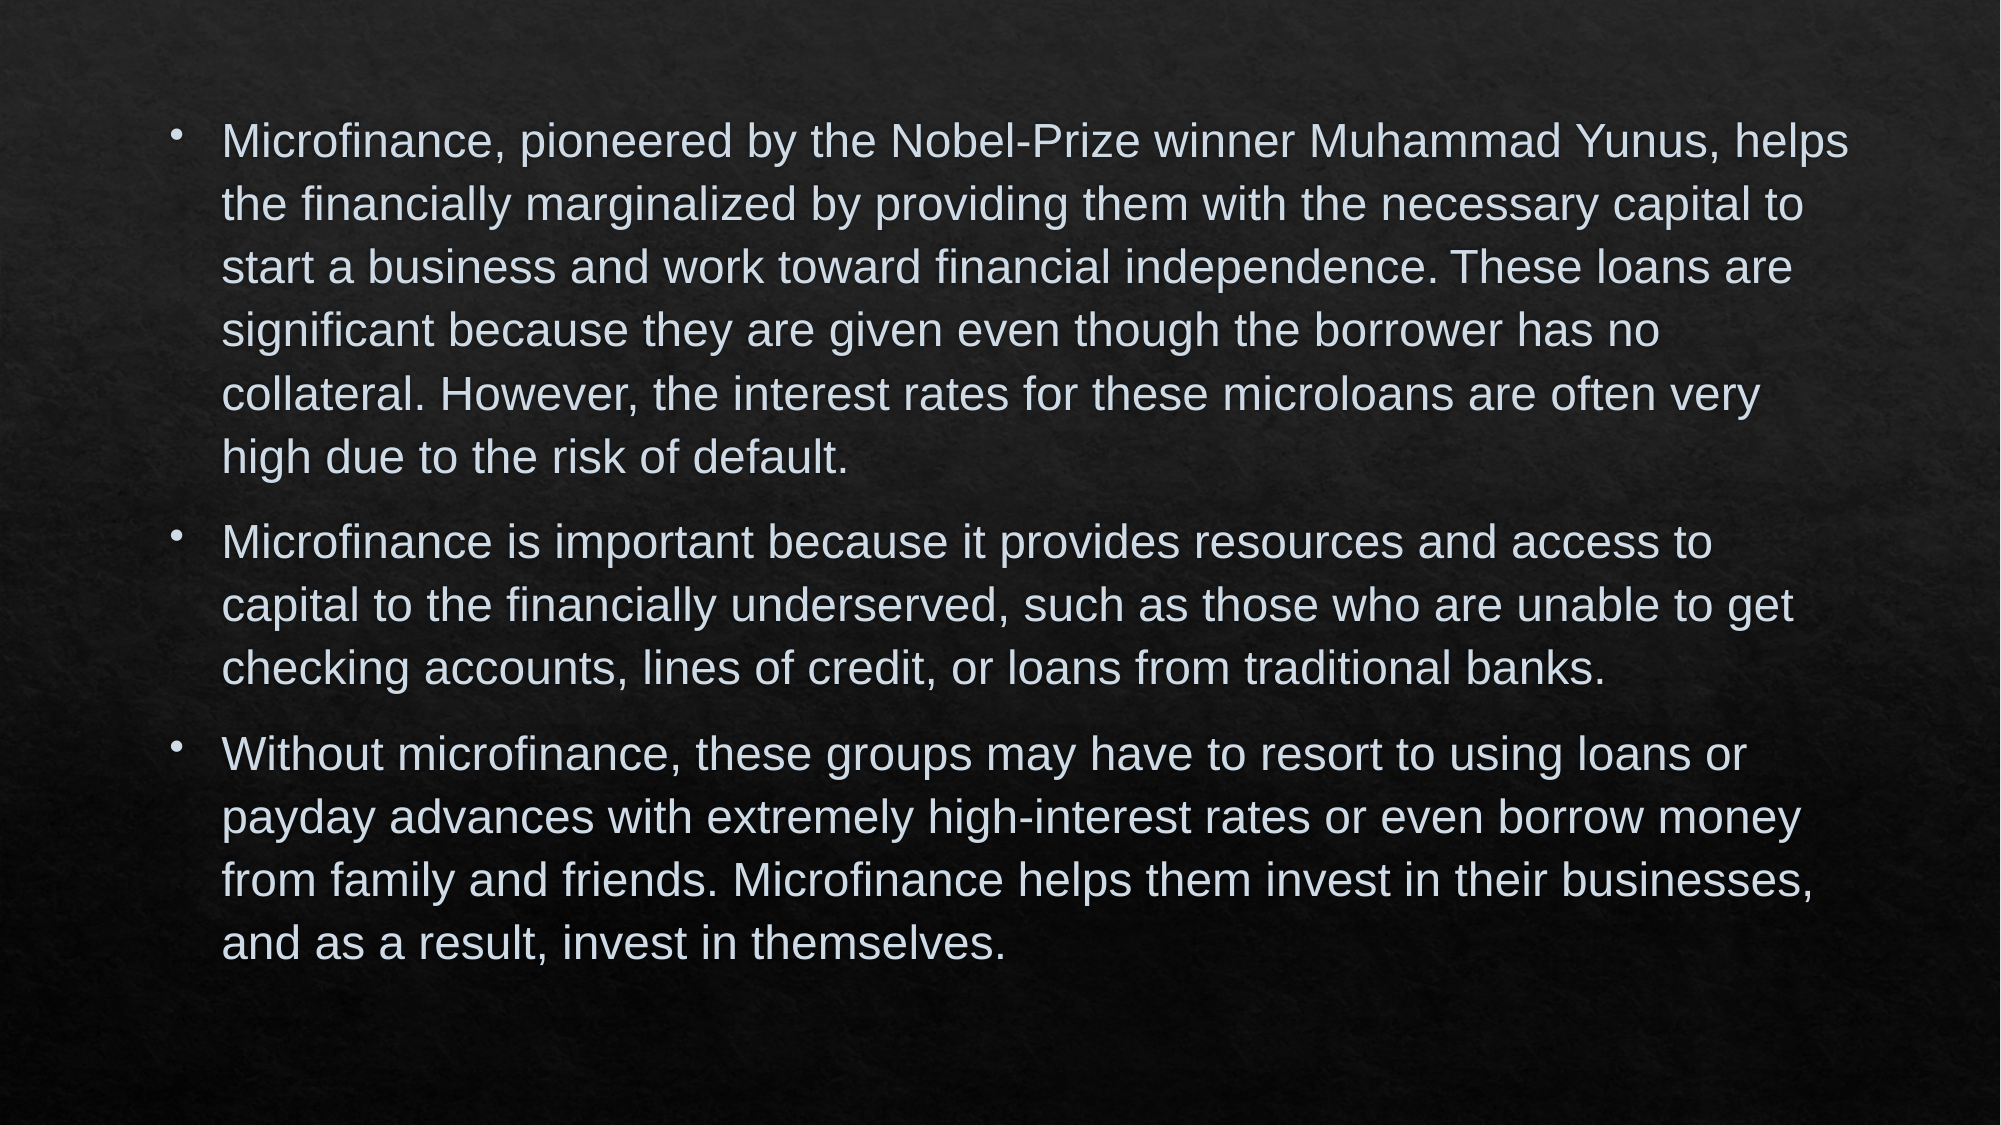

Microfinance, pioneered by the Nobel-Prize winner Muhammad Yunus, helps the financially marginalized by providing them with the necessary capital to start a business and work toward financial independence. These loans are significant because they are given even though the borrower has no collateral. However, the interest rates for these microloans are often very high due to the risk of default.
Microfinance is important because it provides resources and access to capital to the financially underserved, such as those who are unable to get checking accounts, lines of credit, or loans from traditional banks.
Without microfinance, these groups may have to resort to using loans or payday advances with extremely high-interest rates or even borrow money from family and friends. Microfinance helps them invest in their businesses, and as a result, invest in themselves.